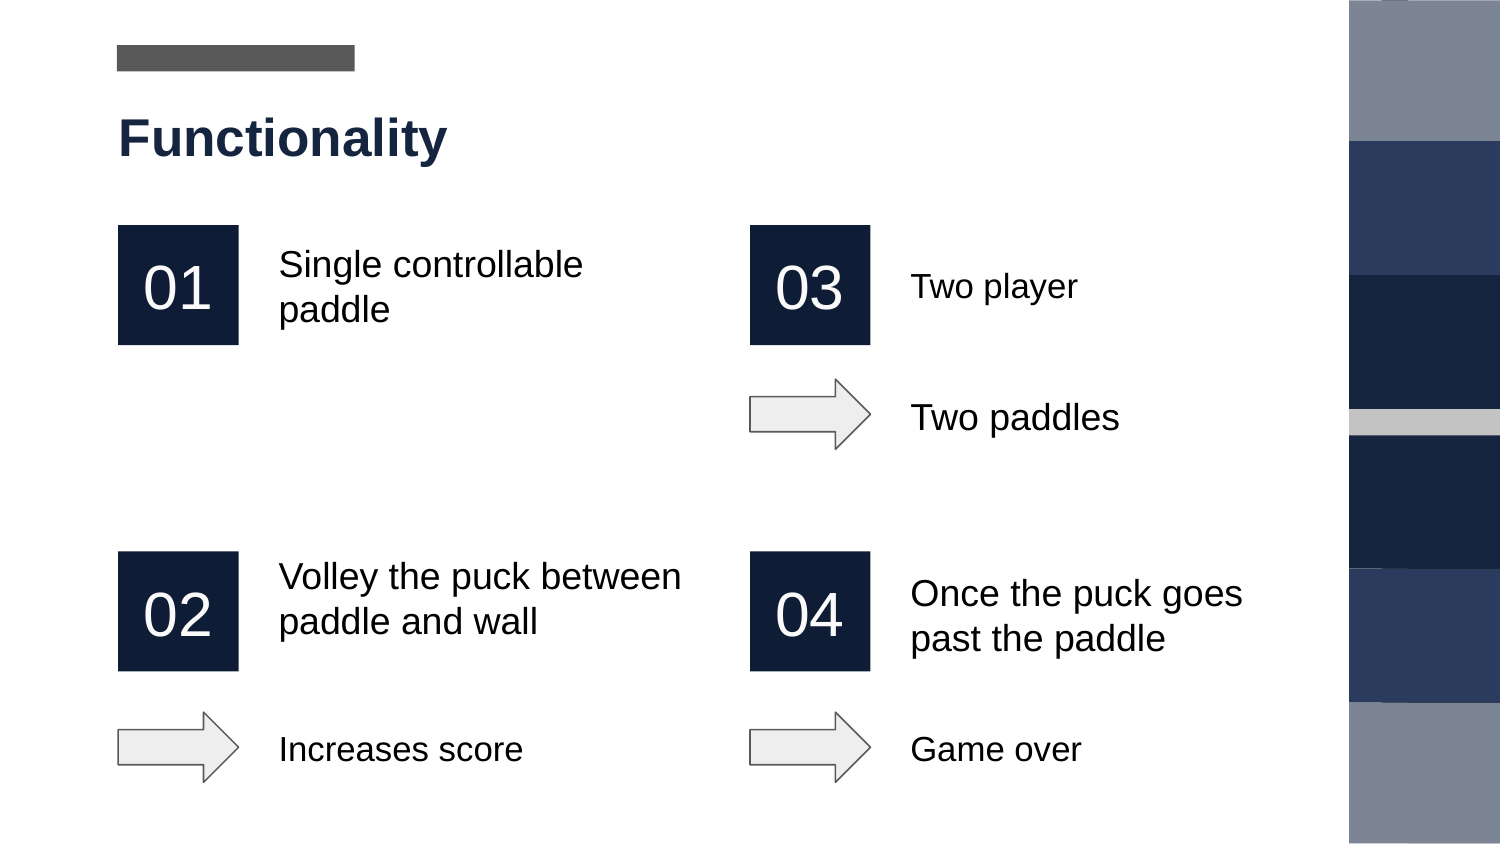

# Functionality

01
03
Single controllable paddle
Two player
Two paddles

Volley the puck between paddle and wall
04
02
Once the puck goes past the paddle
Increases score
Game over